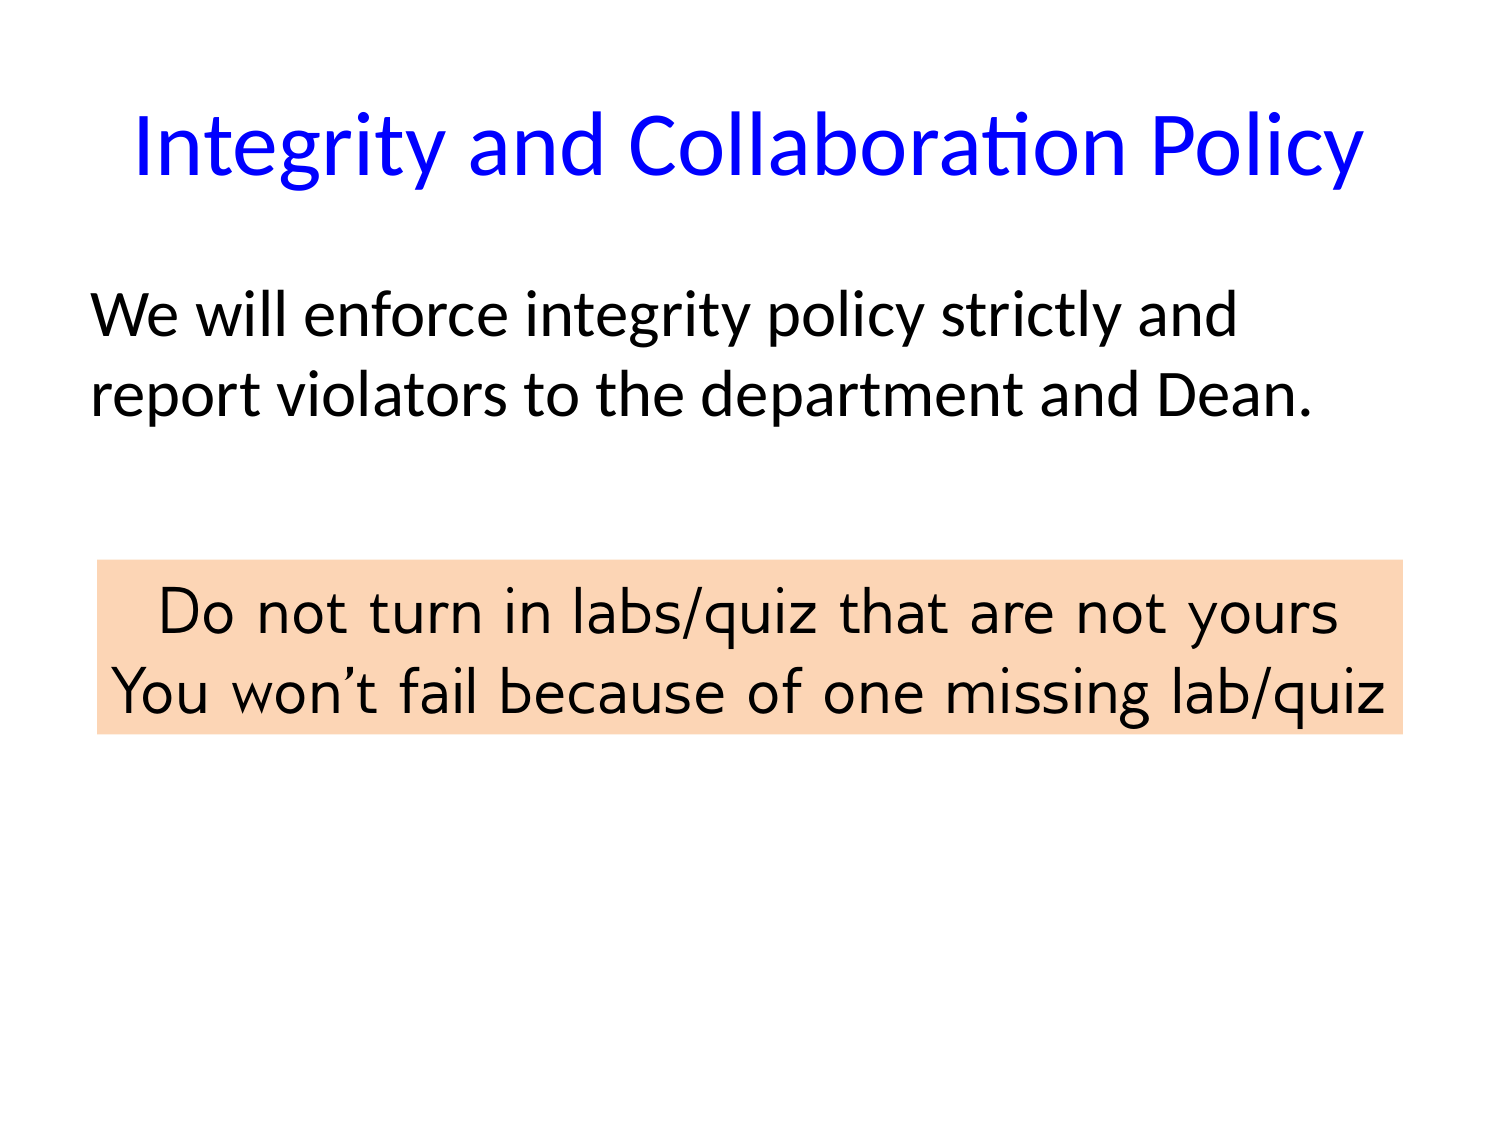

Carnegie Mellon
# Integrity and Collaboration Policy
We will enforce integrity policy strictly and report violators to the department and Dean.

Do not turn in labs/quiz that are not yours
You won’t fail because of one missing lab/quiz